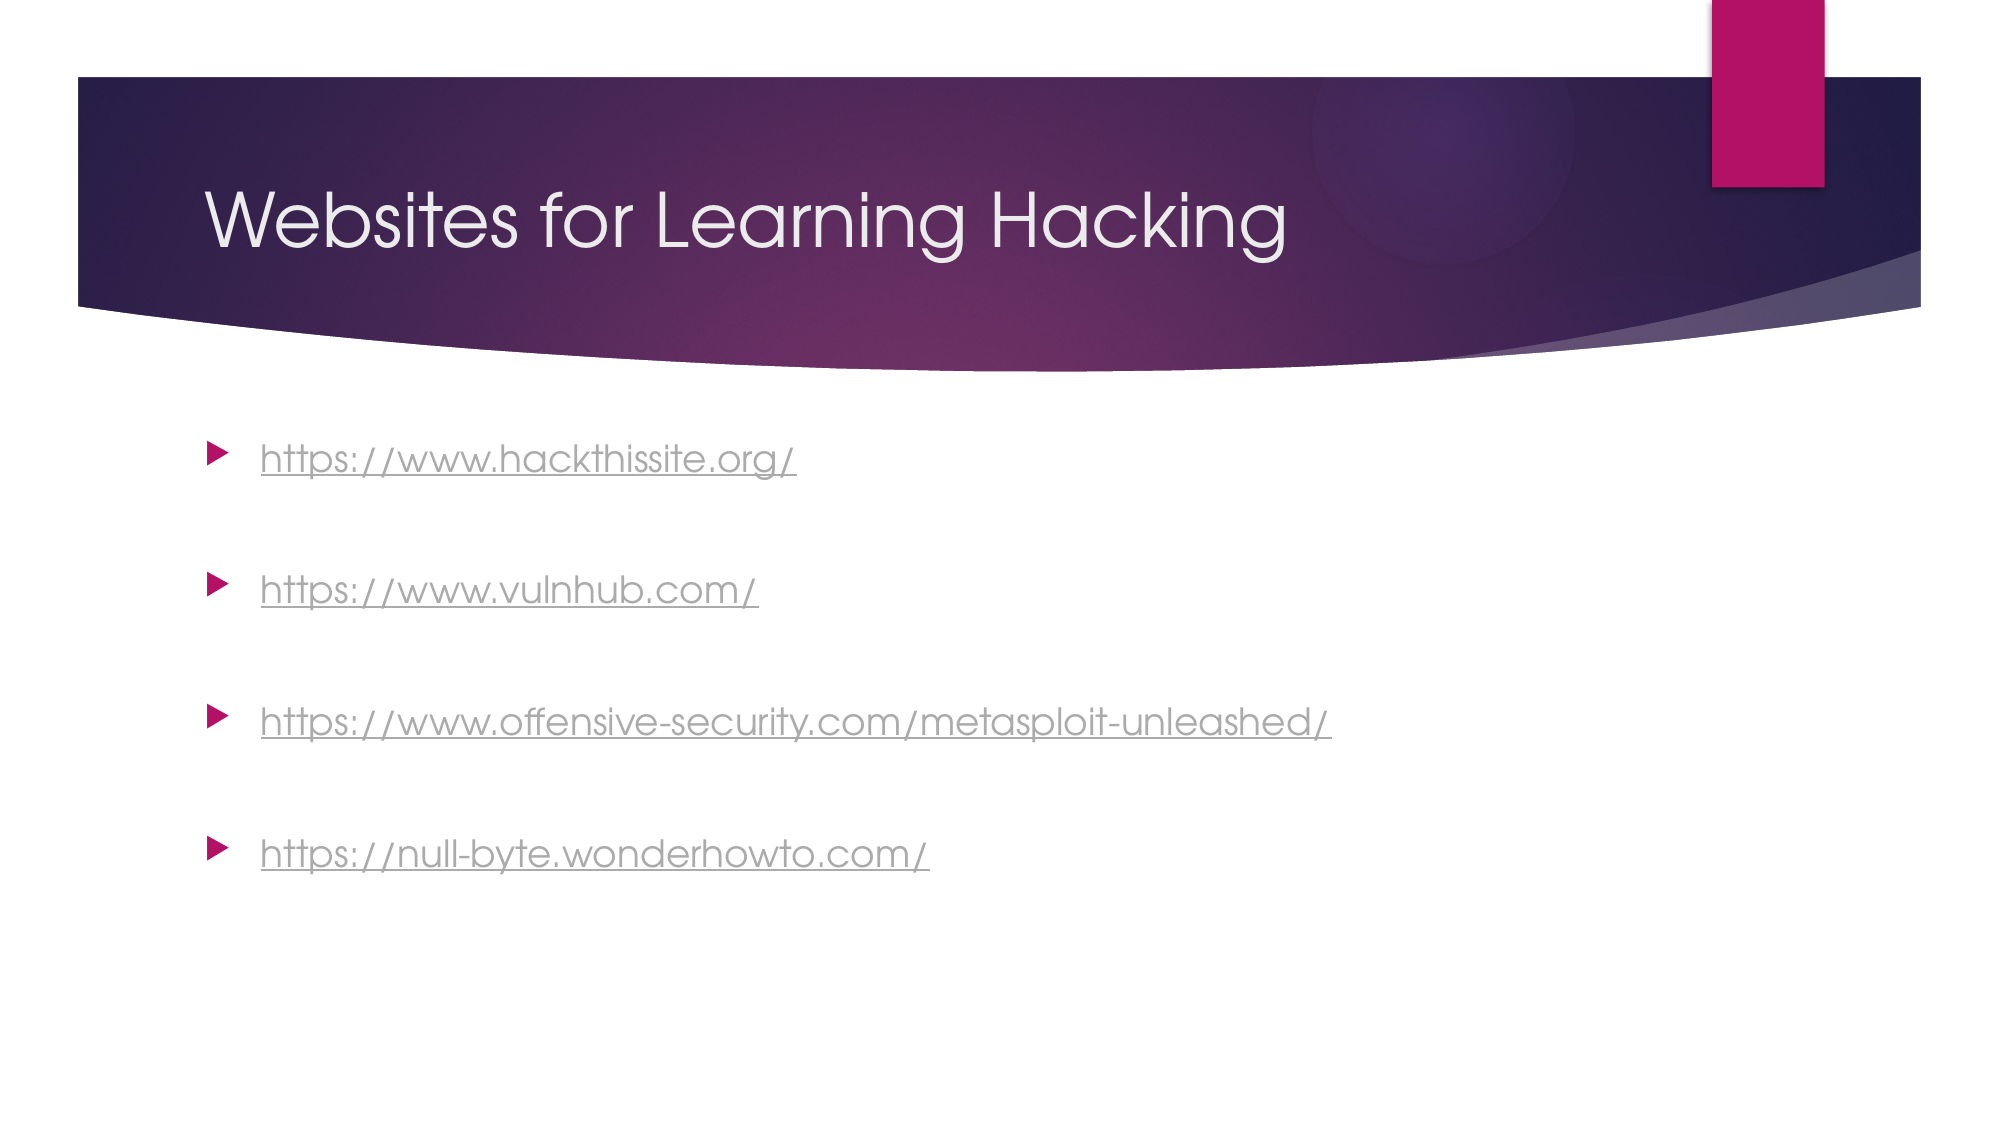

# Websites for Learning Hacking
https://www.hackthissite.org/

https://www.vulnhub.com/

https://www.offensive-security.com/metasploit-unleashed/

https://null-byte.wonderhowto.com/